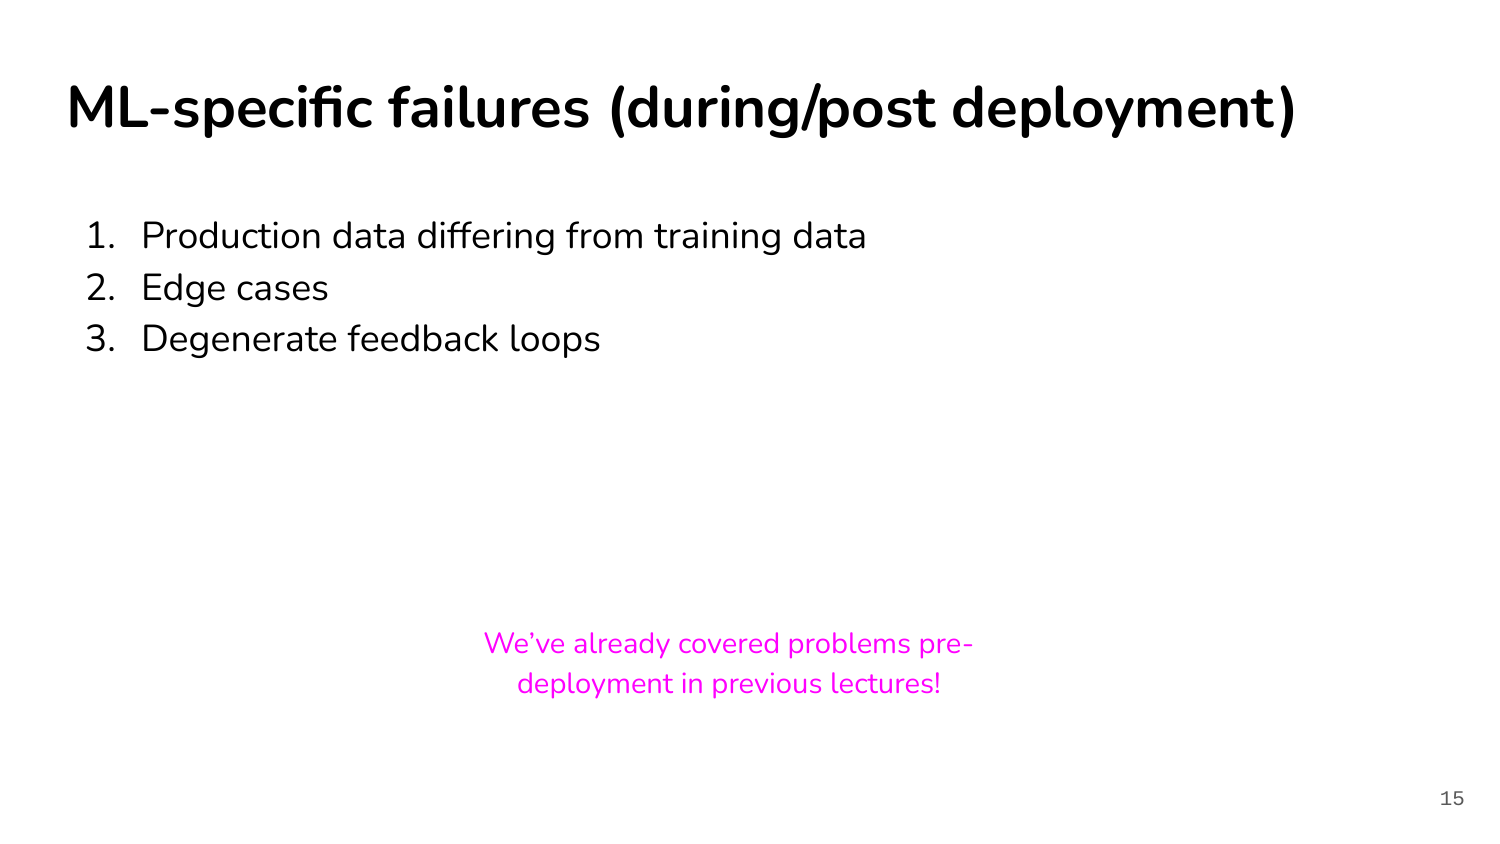

# ML-specific failures (during/post deployment)
Production data differing from training data
Edge cases
Degenerate feedback loops
We’ve already covered problems pre-deployment in previous lectures!
15